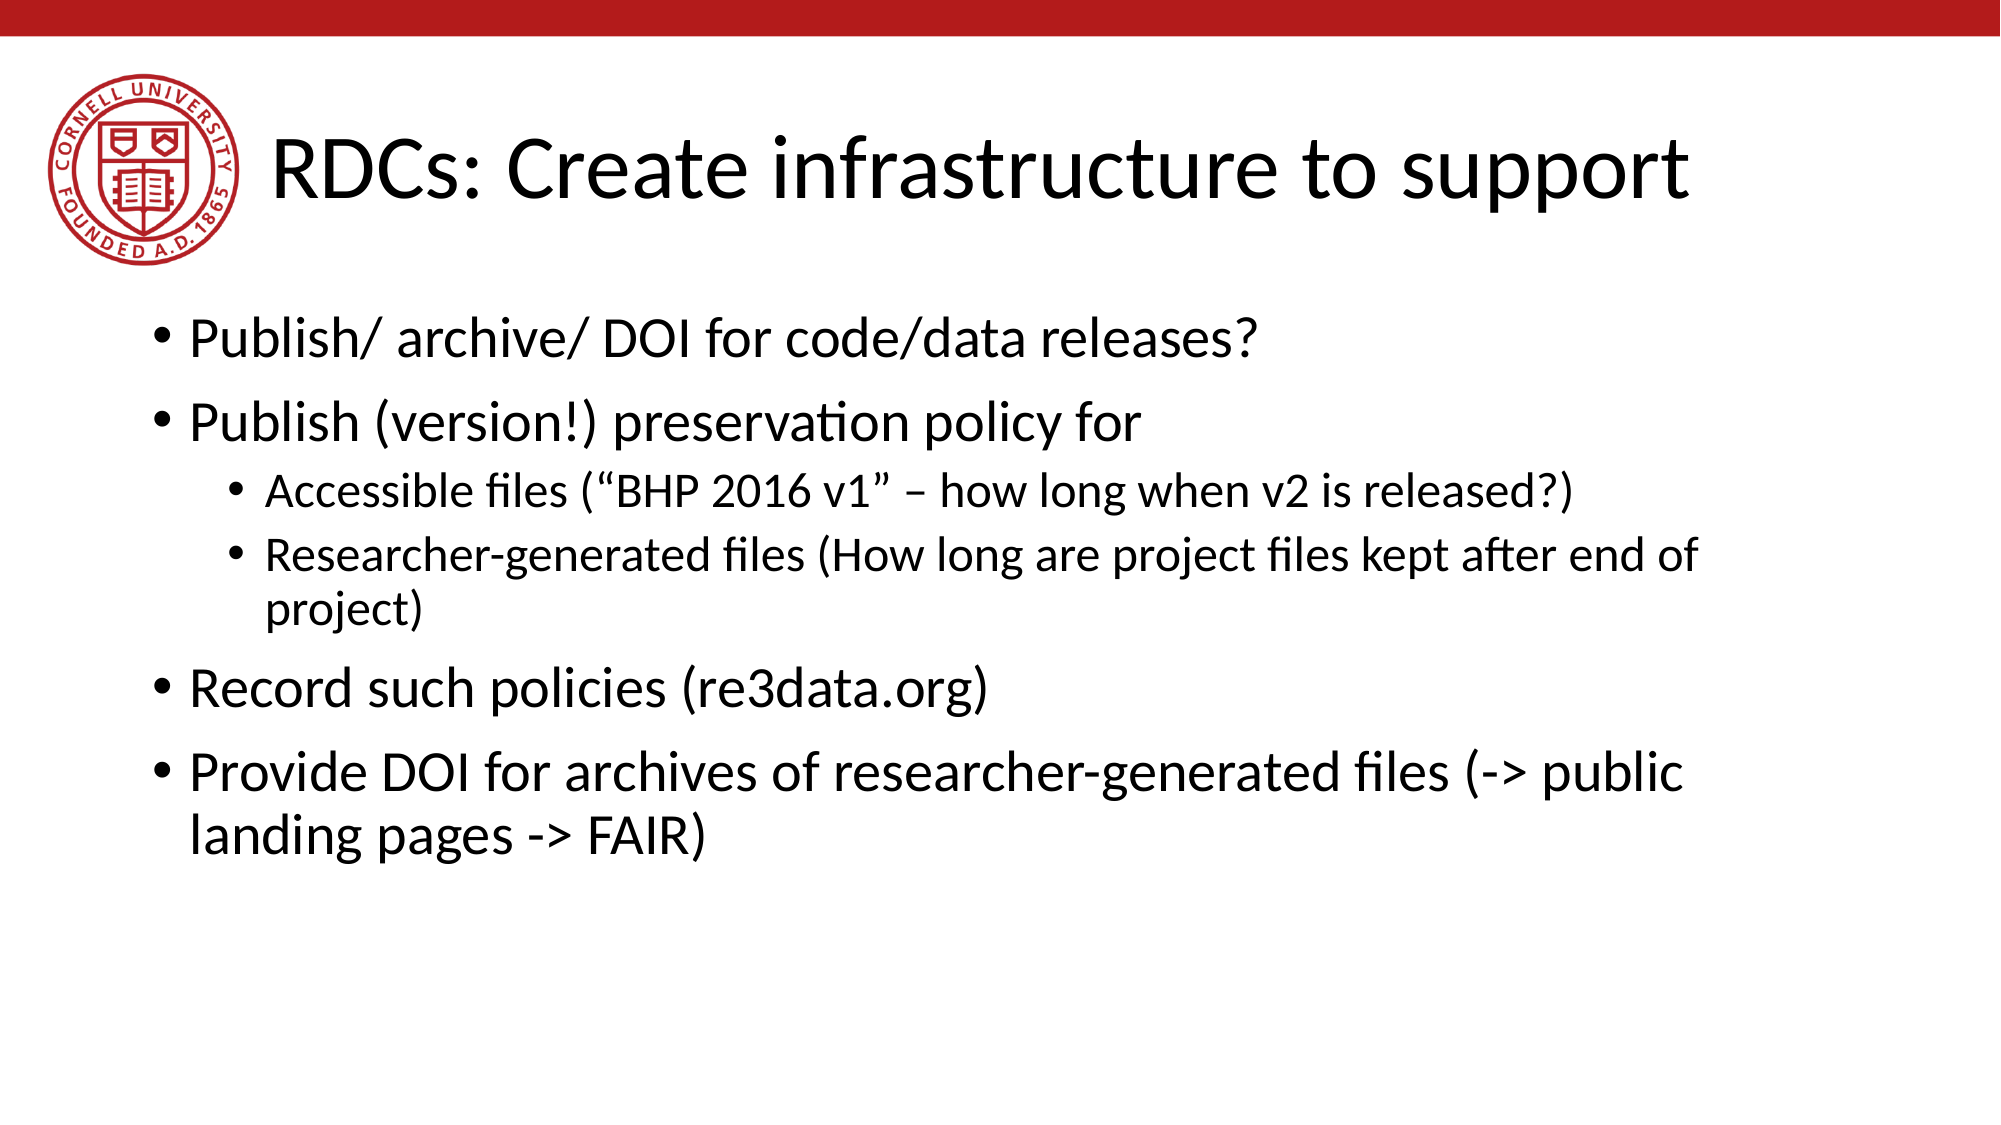

# RDCs: Create infrastructure to support
Publish/ archive/ DOI for code/data releases?
Publish (version!) preservation policy for
Accessible files (“BHP 2016 v1” – how long when v2 is released?)
Researcher-generated files (How long are project files kept after end of project)
Record such policies (re3data.org)
Provide DOI for archives of researcher-generated files (-> public landing pages -> FAIR)